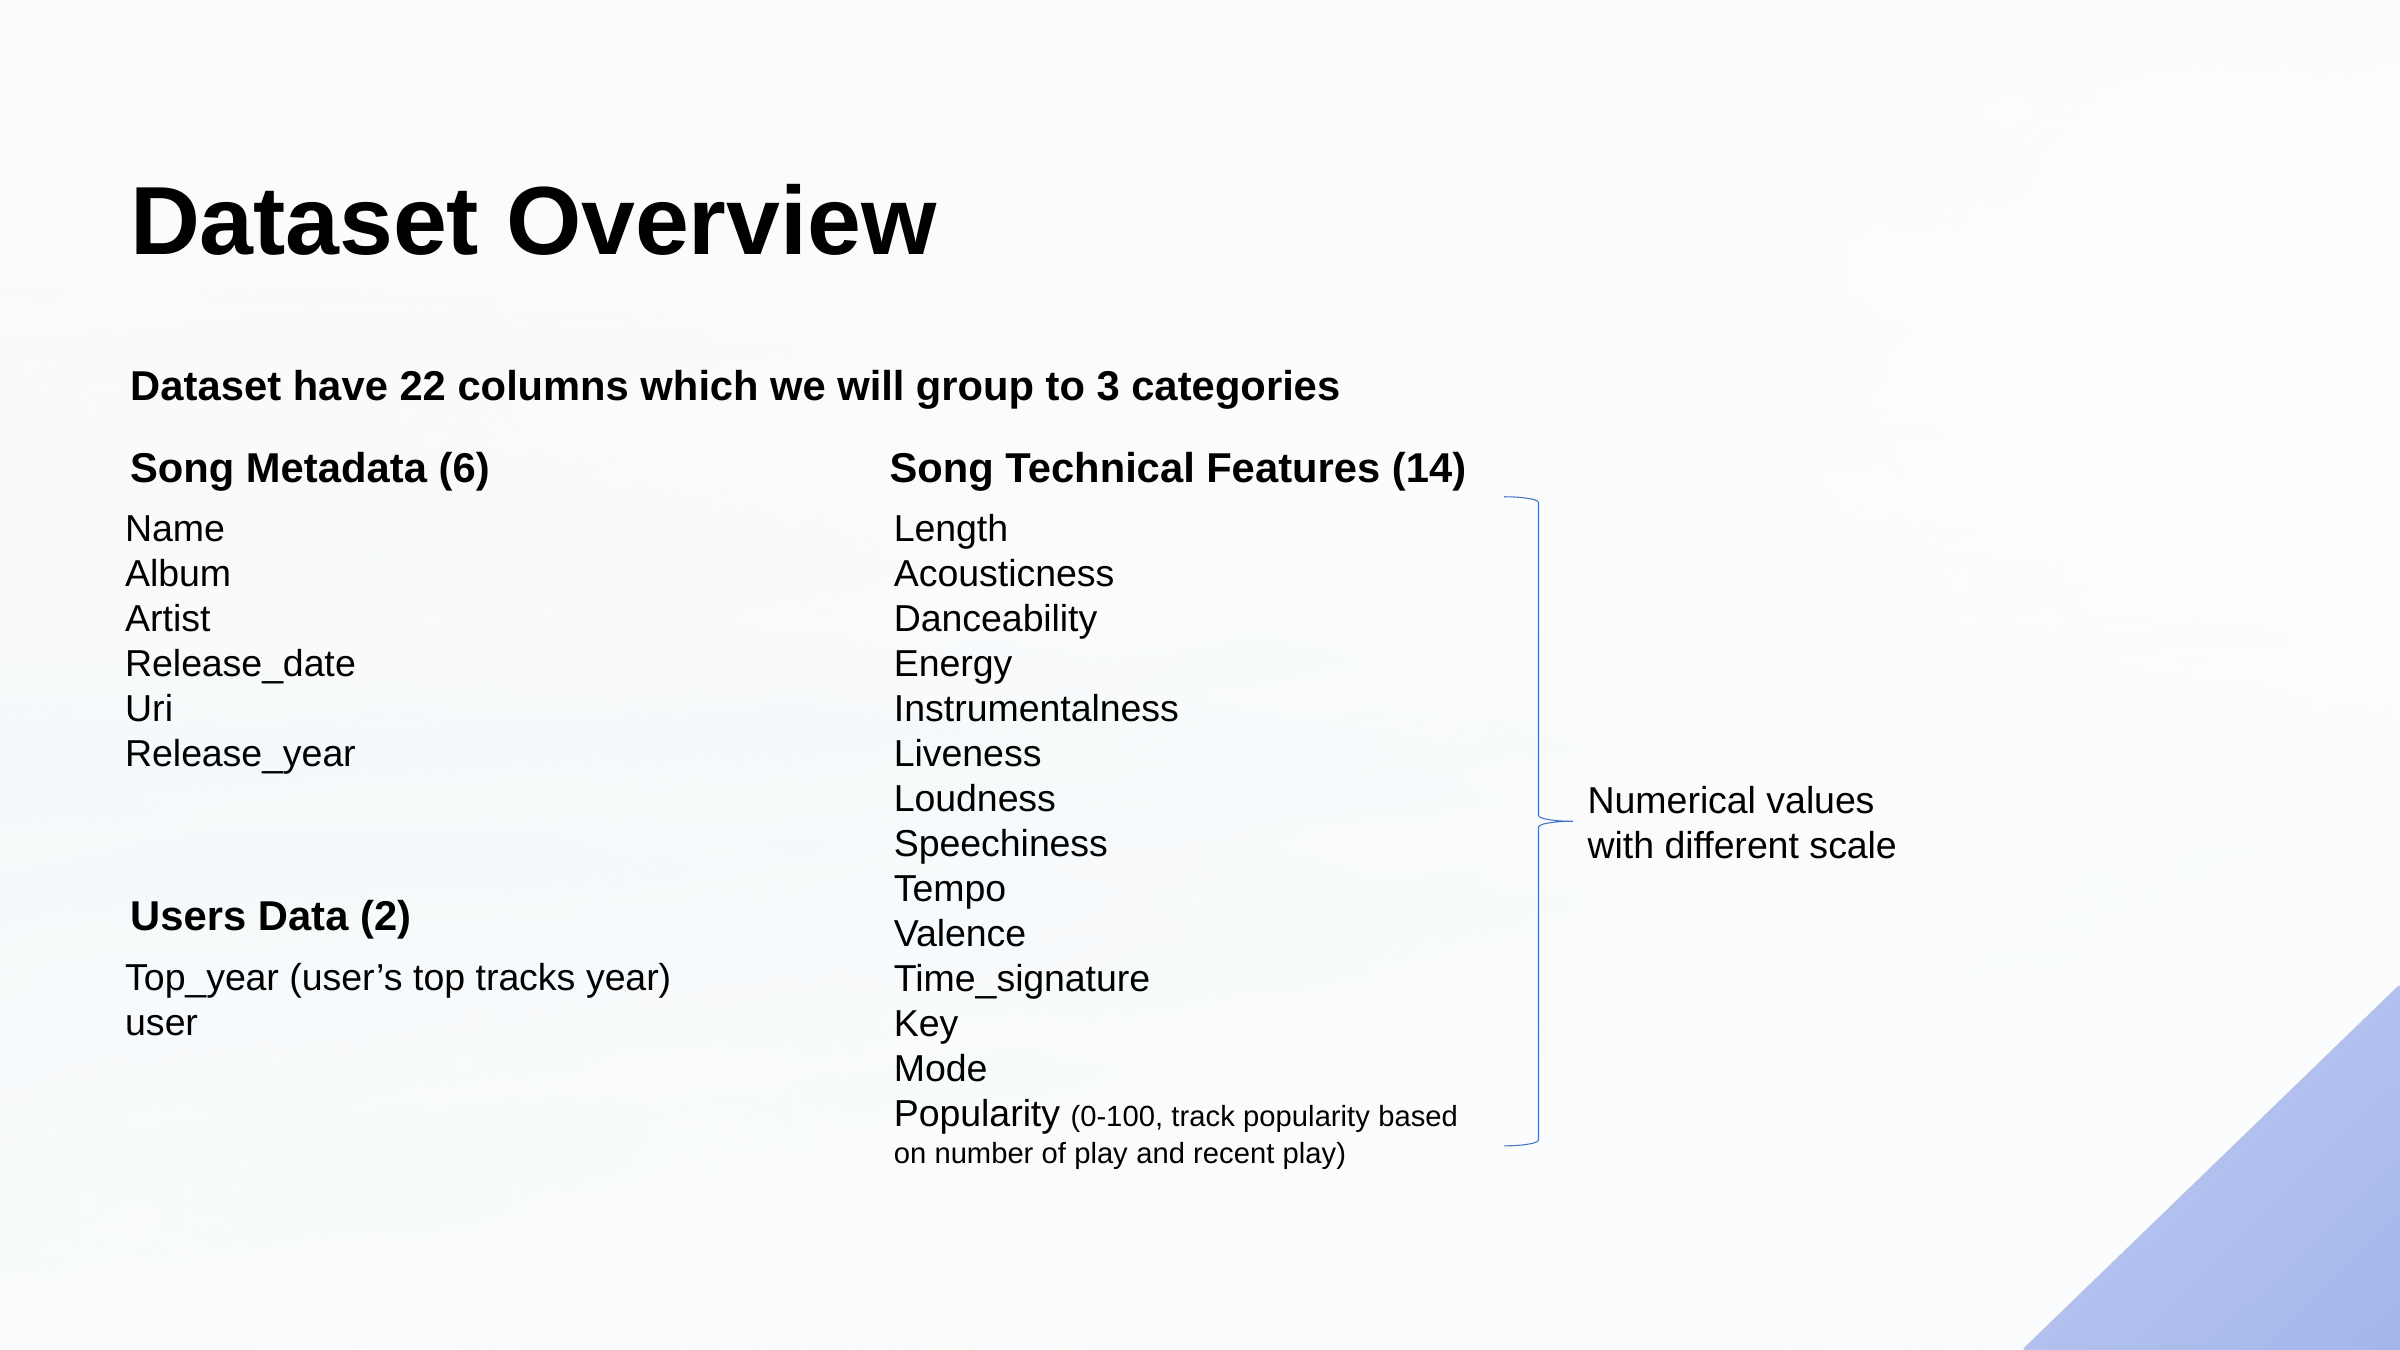

Dataset Overview
Dataset have 22 columns which we will group to 3 categories
Song Metadata (6)
Song Technical Features (14)
Name
Album
Artist
Release_date
Uri
Release_year
Length
Acousticness
Danceability
Energy
Instrumentalness
Liveness
Loudness
Speechiness
Tempo
Valence
Time_signature
Key
Mode
Popularity (0-100, track popularity based on number of play and recent play)

Numerical values with different scale
Users Data (2)
Top_year (user’s top tracks year)
user